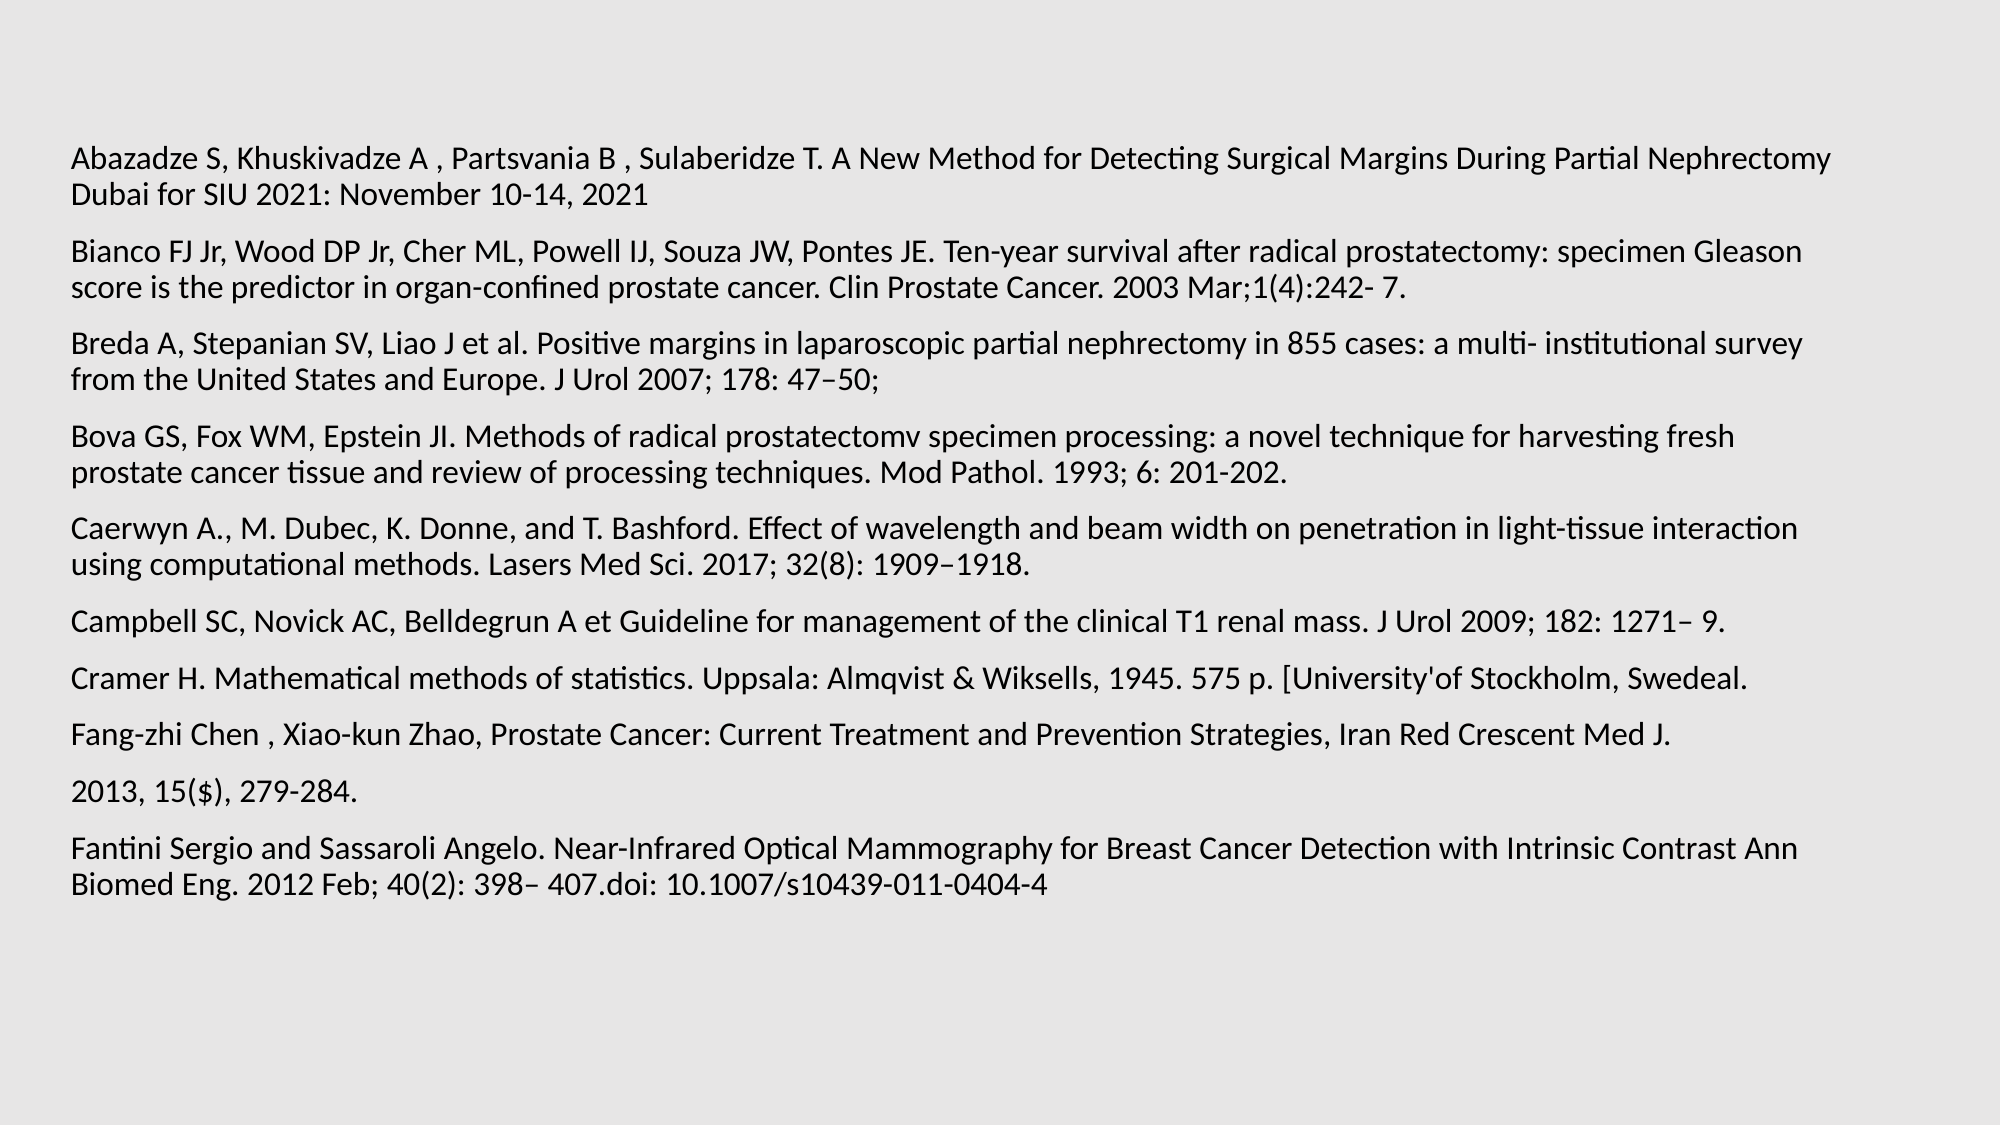

Abazadze S, Khuskivadze A , Partsvania B , Sulaberidze T. A New Method for Detecting Surgical Margins During Partial Nephrectomy Dubai for SIU 2021: November 10-14, 2021
Bianco FJ Jr, Wood DP Jr, Cher ML, Powell IJ, Souza JW, Pontes JE. Ten-year survival after radical prostatectomy: specimen Gleason score is the predictor in organ-confined prostate cancer. Clin Prostate Cancer. 2003 Mar;1(4):242- 7.
Breda A, Stepanian SV, Liao J et al. Positive margins in laparoscopic partial nephrectomy in 855 cases: a multi- institutional survey from the United States and Europe. J Urol 2007; 178: 47–50;
Bova GS, Fox WM, Epstein JI. Methods of radical prostatectomv specimen processing: a novel technique for harvesting fresh prostate cancer tissue and review of processing techniques. Mod Pathol. 1993; 6: 201-202.
Caerwyn A., M. Dubec, K. Donne, and T. Bashford. Effect of wavelength and beam width on penetration in light-tissue interaction using computational methods. Lasers Med Sci. 2017; 32(8): 1909–1918.
Campbell SC, Novick AC, Belldegrun A et Guideline for management of the clinical T1 renal mass. J Urol 2009; 182: 1271– 9.
Cramer H. Mathematical methods of statistics. Uppsala: Almqvist & Wiksells, 1945. 575 p. [University'of Stockholm, Swedeal.
Fang-zhi Chen , Xiao-kun Zhao, Prostate Cancer: Current Treatment and Prevention Strategies, Iran Red Crescent Med J.
2013, 15($), 279-284.
Fantini Sergio and Sassaroli Angelo. Near-Infrared Optical Mammography for Breast Cancer Detection with Intrinsic Contrast Ann Biomed Eng. 2012 Feb; 40(2): 398– 407.doi: 10.1007/s10439-011-0404-4